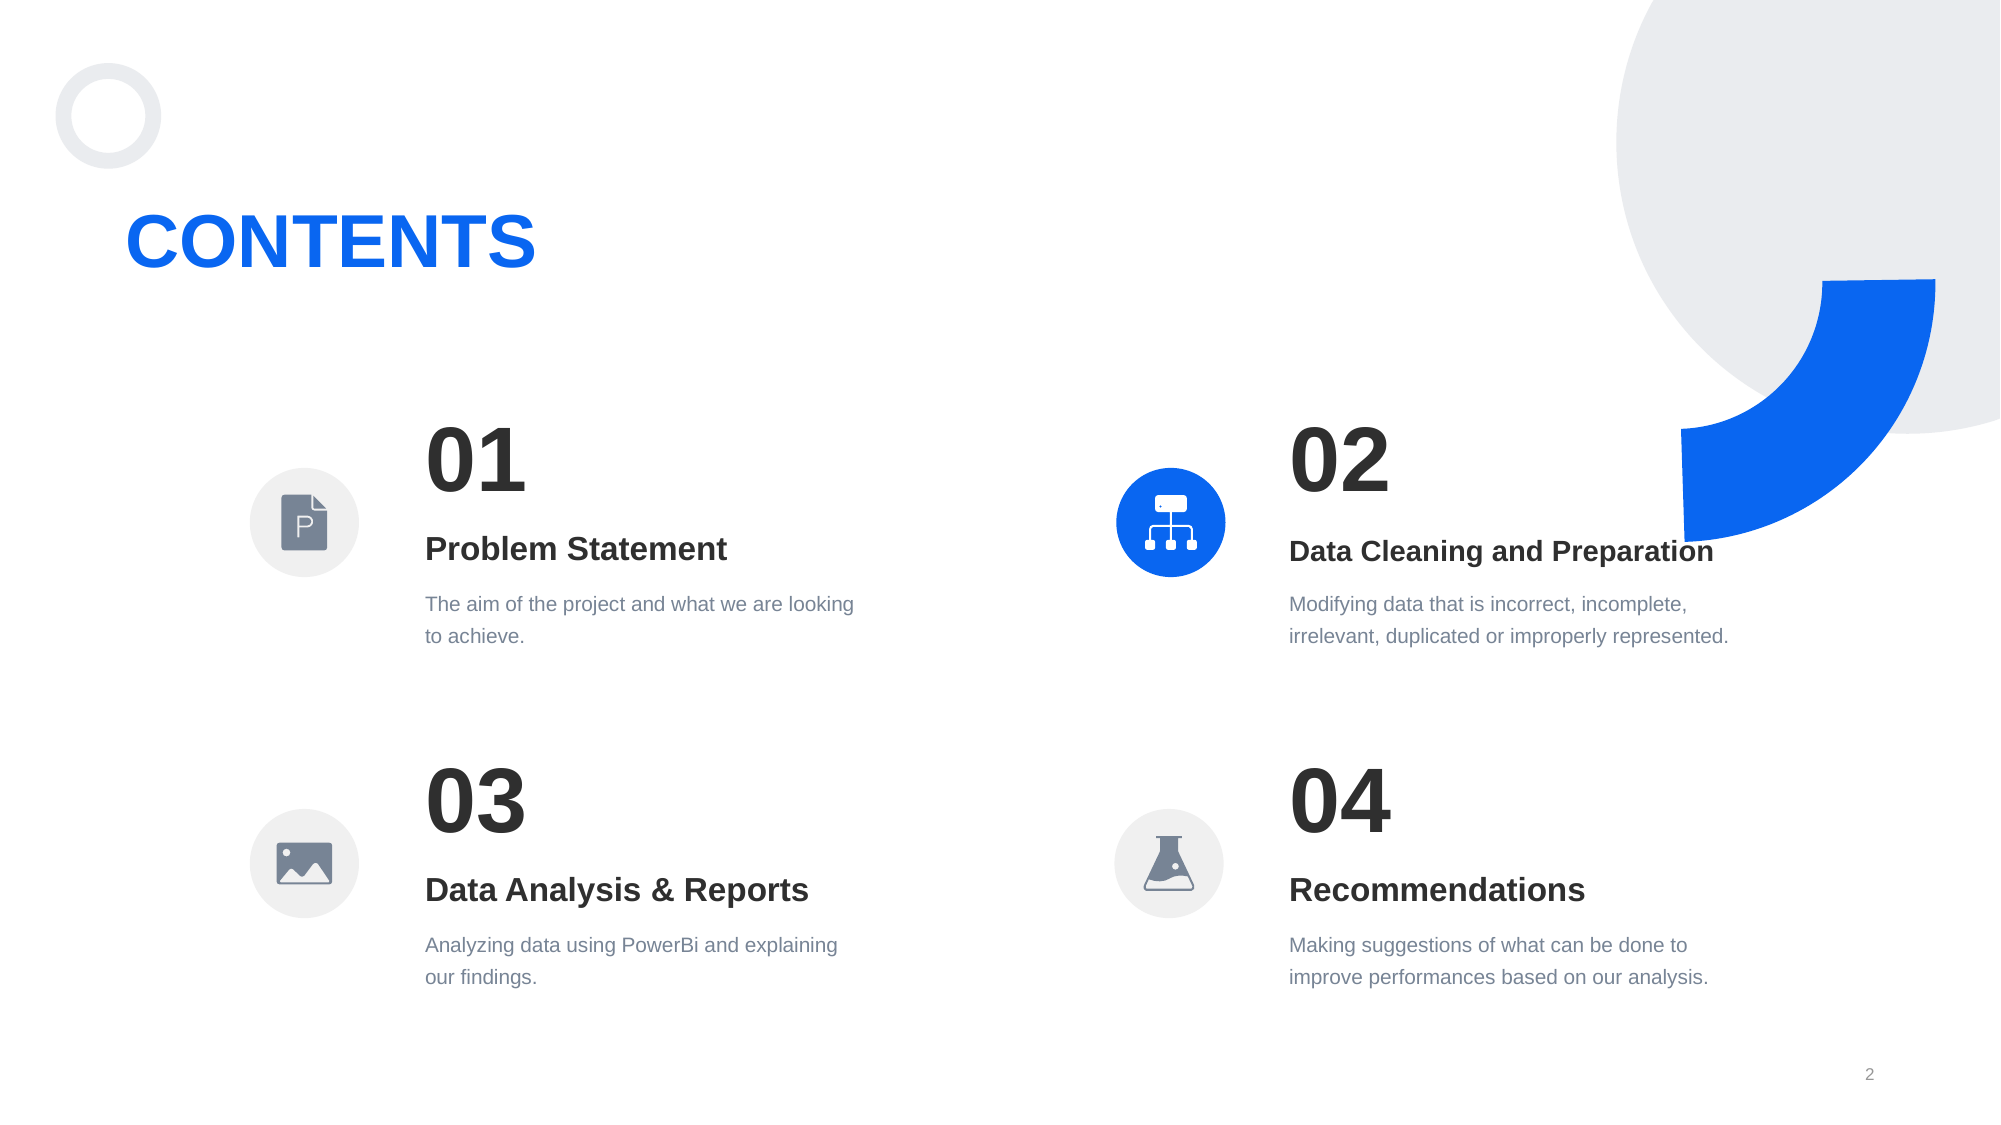

CONTENTS
01
Problem Statement
The aim of the project and what we are looking to achieve.

02
Data Cleaning and Preparation
Modifying data that is incorrect, incomplete, irrelevant, duplicated or improperly represented.

03
Data Analysis & Reports
Analyzing data using PowerBi and explaining our findings.

04
Recommendations
Making suggestions of what can be done to improve performances based on our analysis.

2